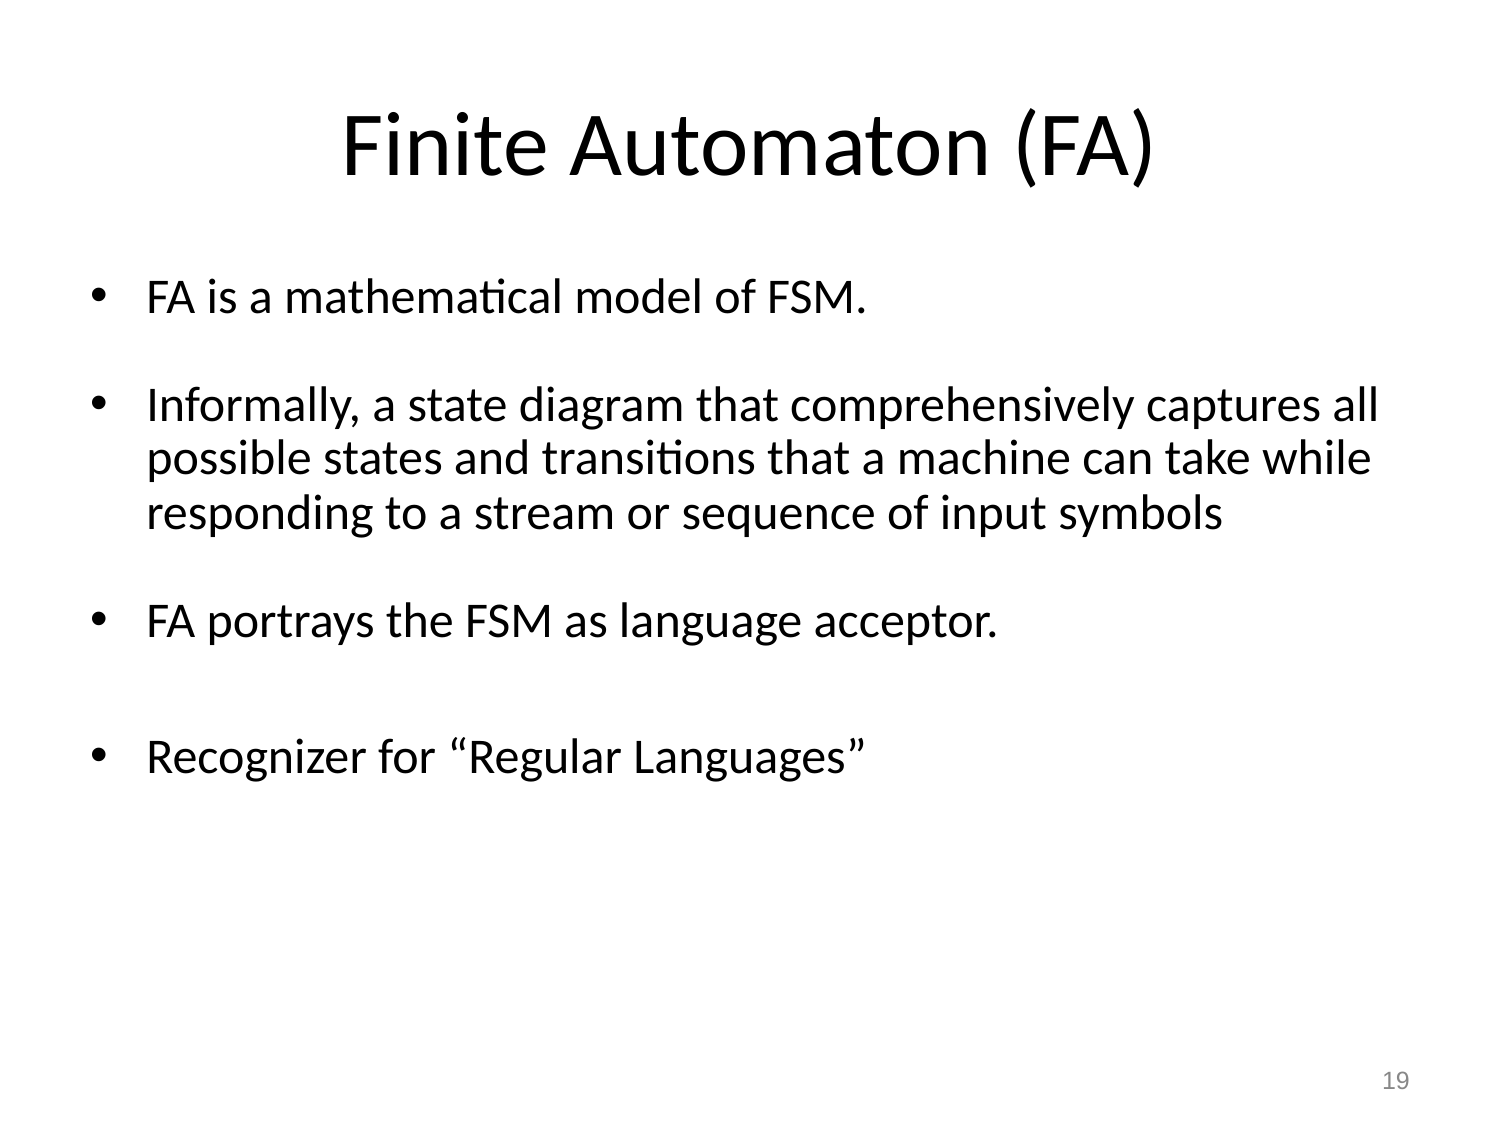

# Finite Automaton (FA)
FA is a mathematical model of FSM.

Informally, a state diagram that comprehensively captures all possible states and transitions that a machine can take while responding to a stream or sequence of input symbols

FA portrays the FSM as language acceptor.

Recognizer for “Regular Languages”

19